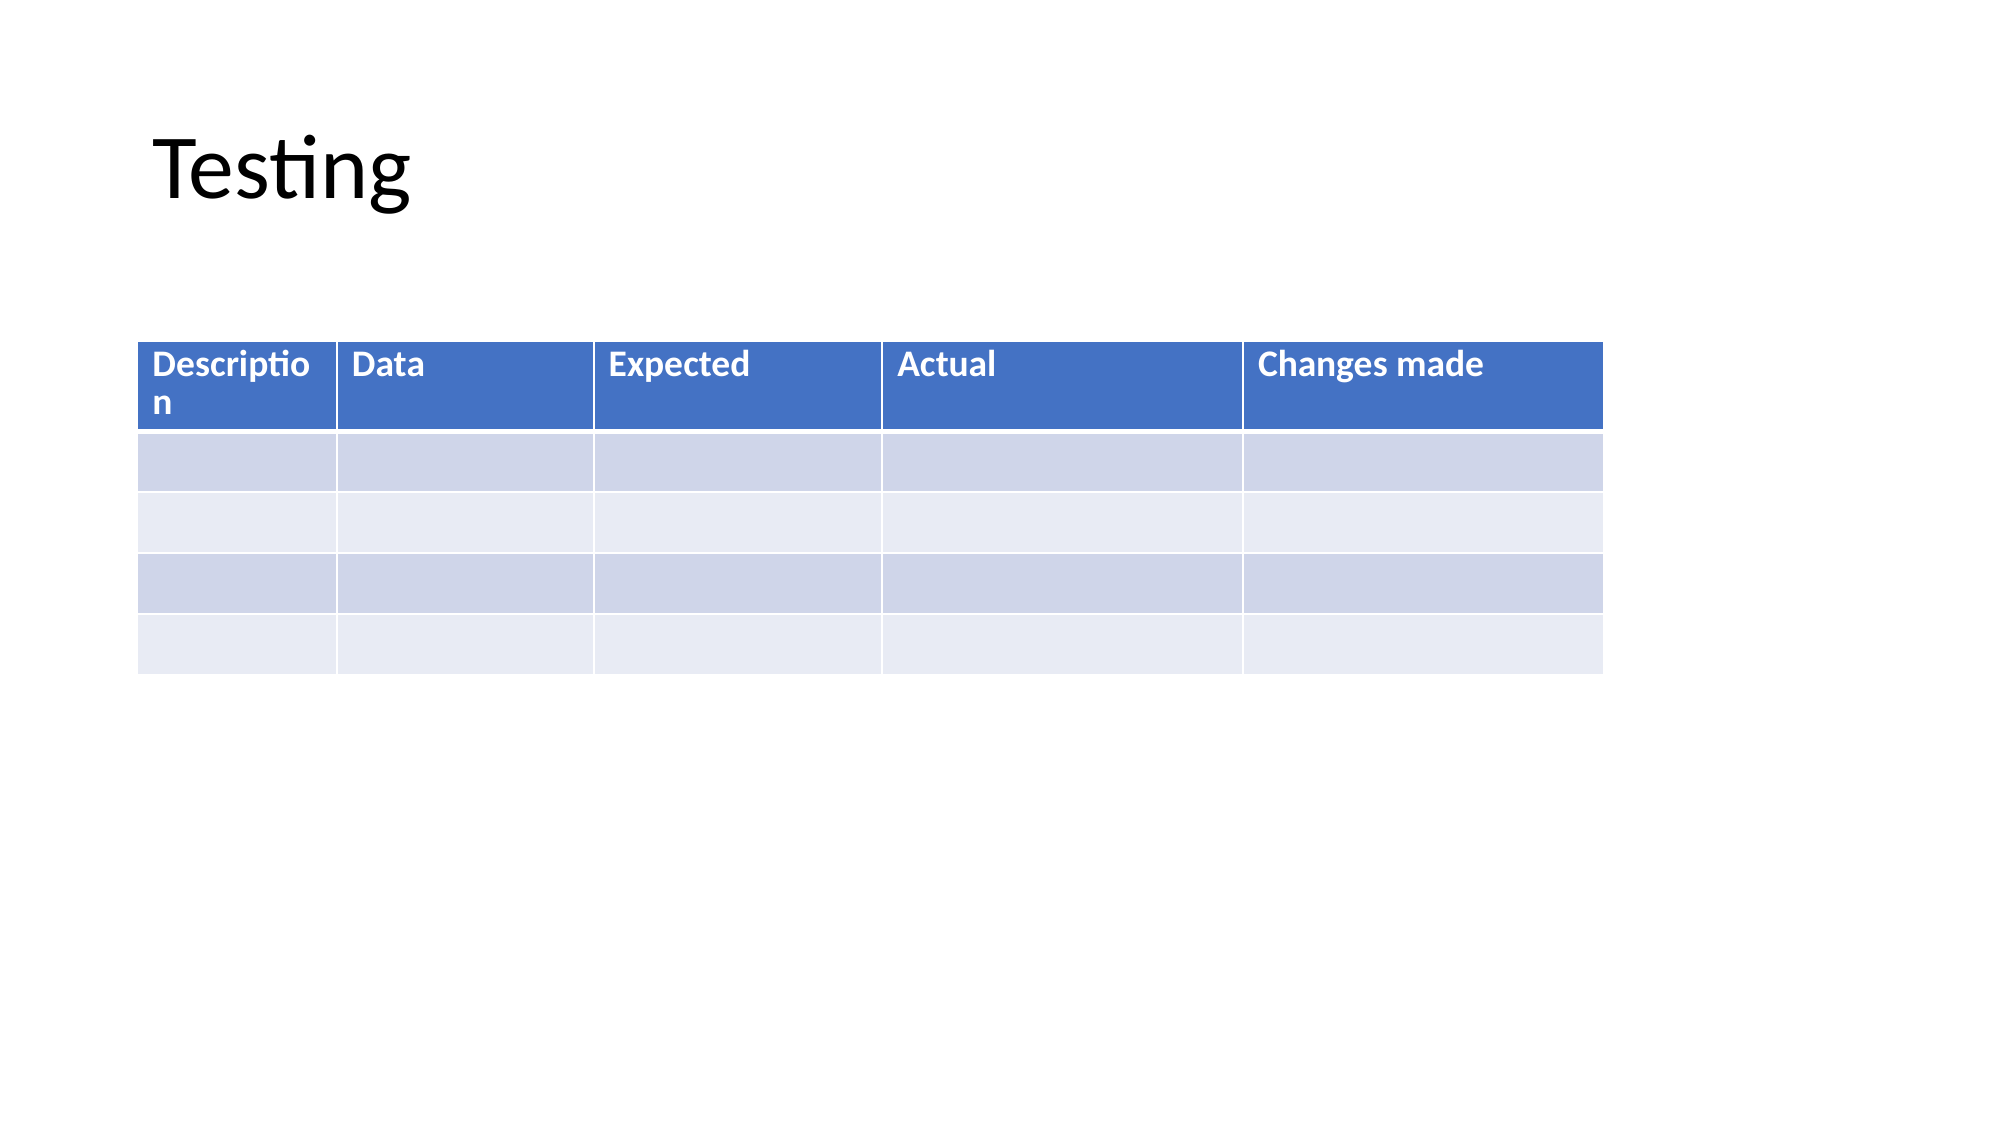

# Testing
| Description | Data | Expected | Actual | Changes made |
| --- | --- | --- | --- | --- |
|  |  |  |  |  |
|  |  |  |  |  |
|  |  |  |  |  |
|  |  |  |  |  |